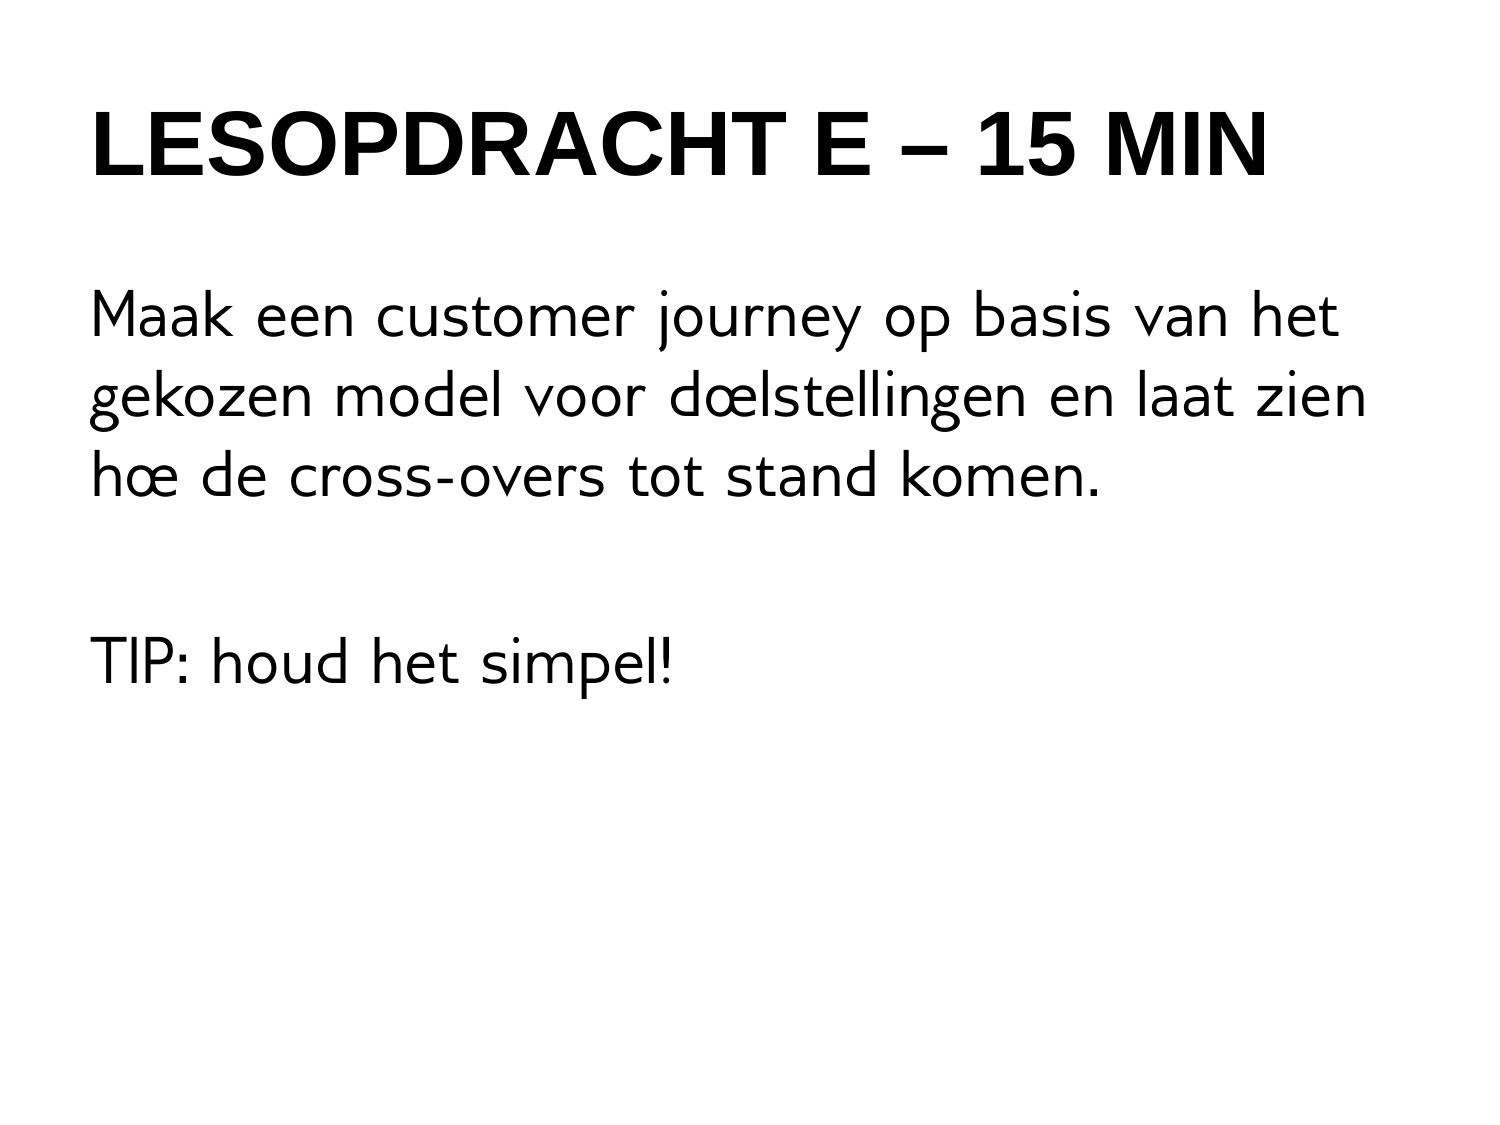

# LESOPDRACHT E – 15 MIN
Maak een customer journey op basis van het gekozen model voor doelstellingen en laat zien hoe de cross-overs tot stand komen.

TIP: houd het simpel!